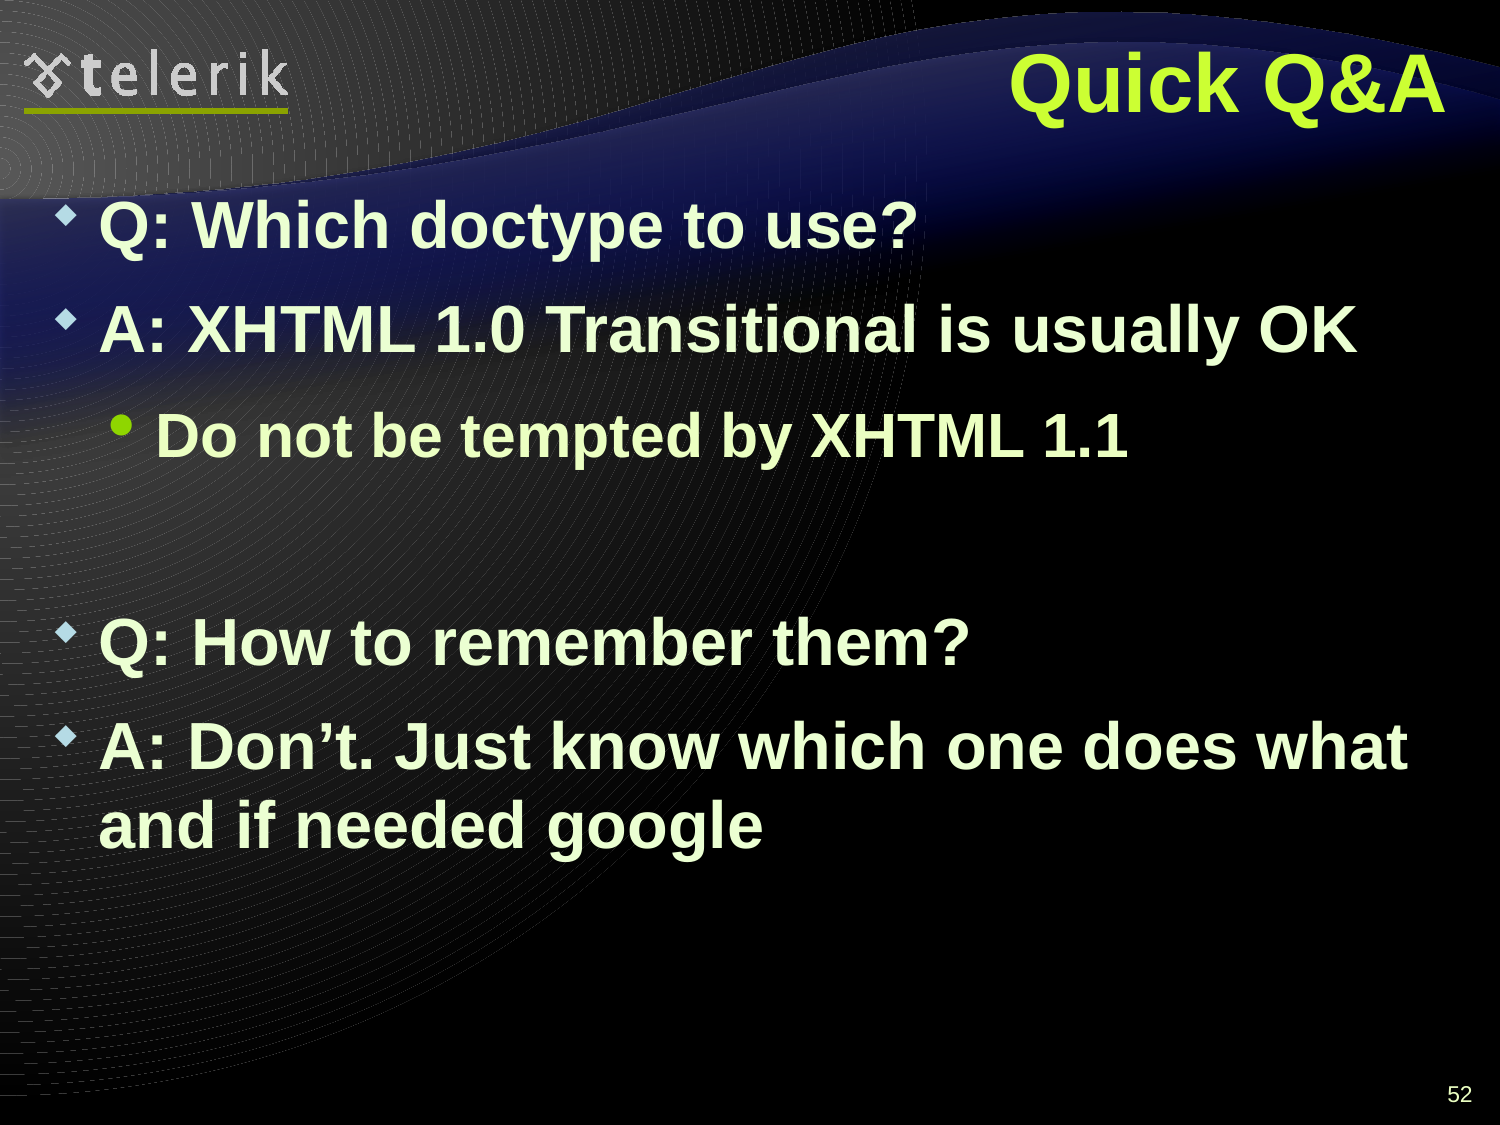

# Quick Q&A
Q: Which doctype to use?
A: XHTML 1.0 Transitional is usually OK
Do not be tempted by XHTML 1.1

Q: How to remember them?
A: Don’t. Just know which one does what and if needed google
52